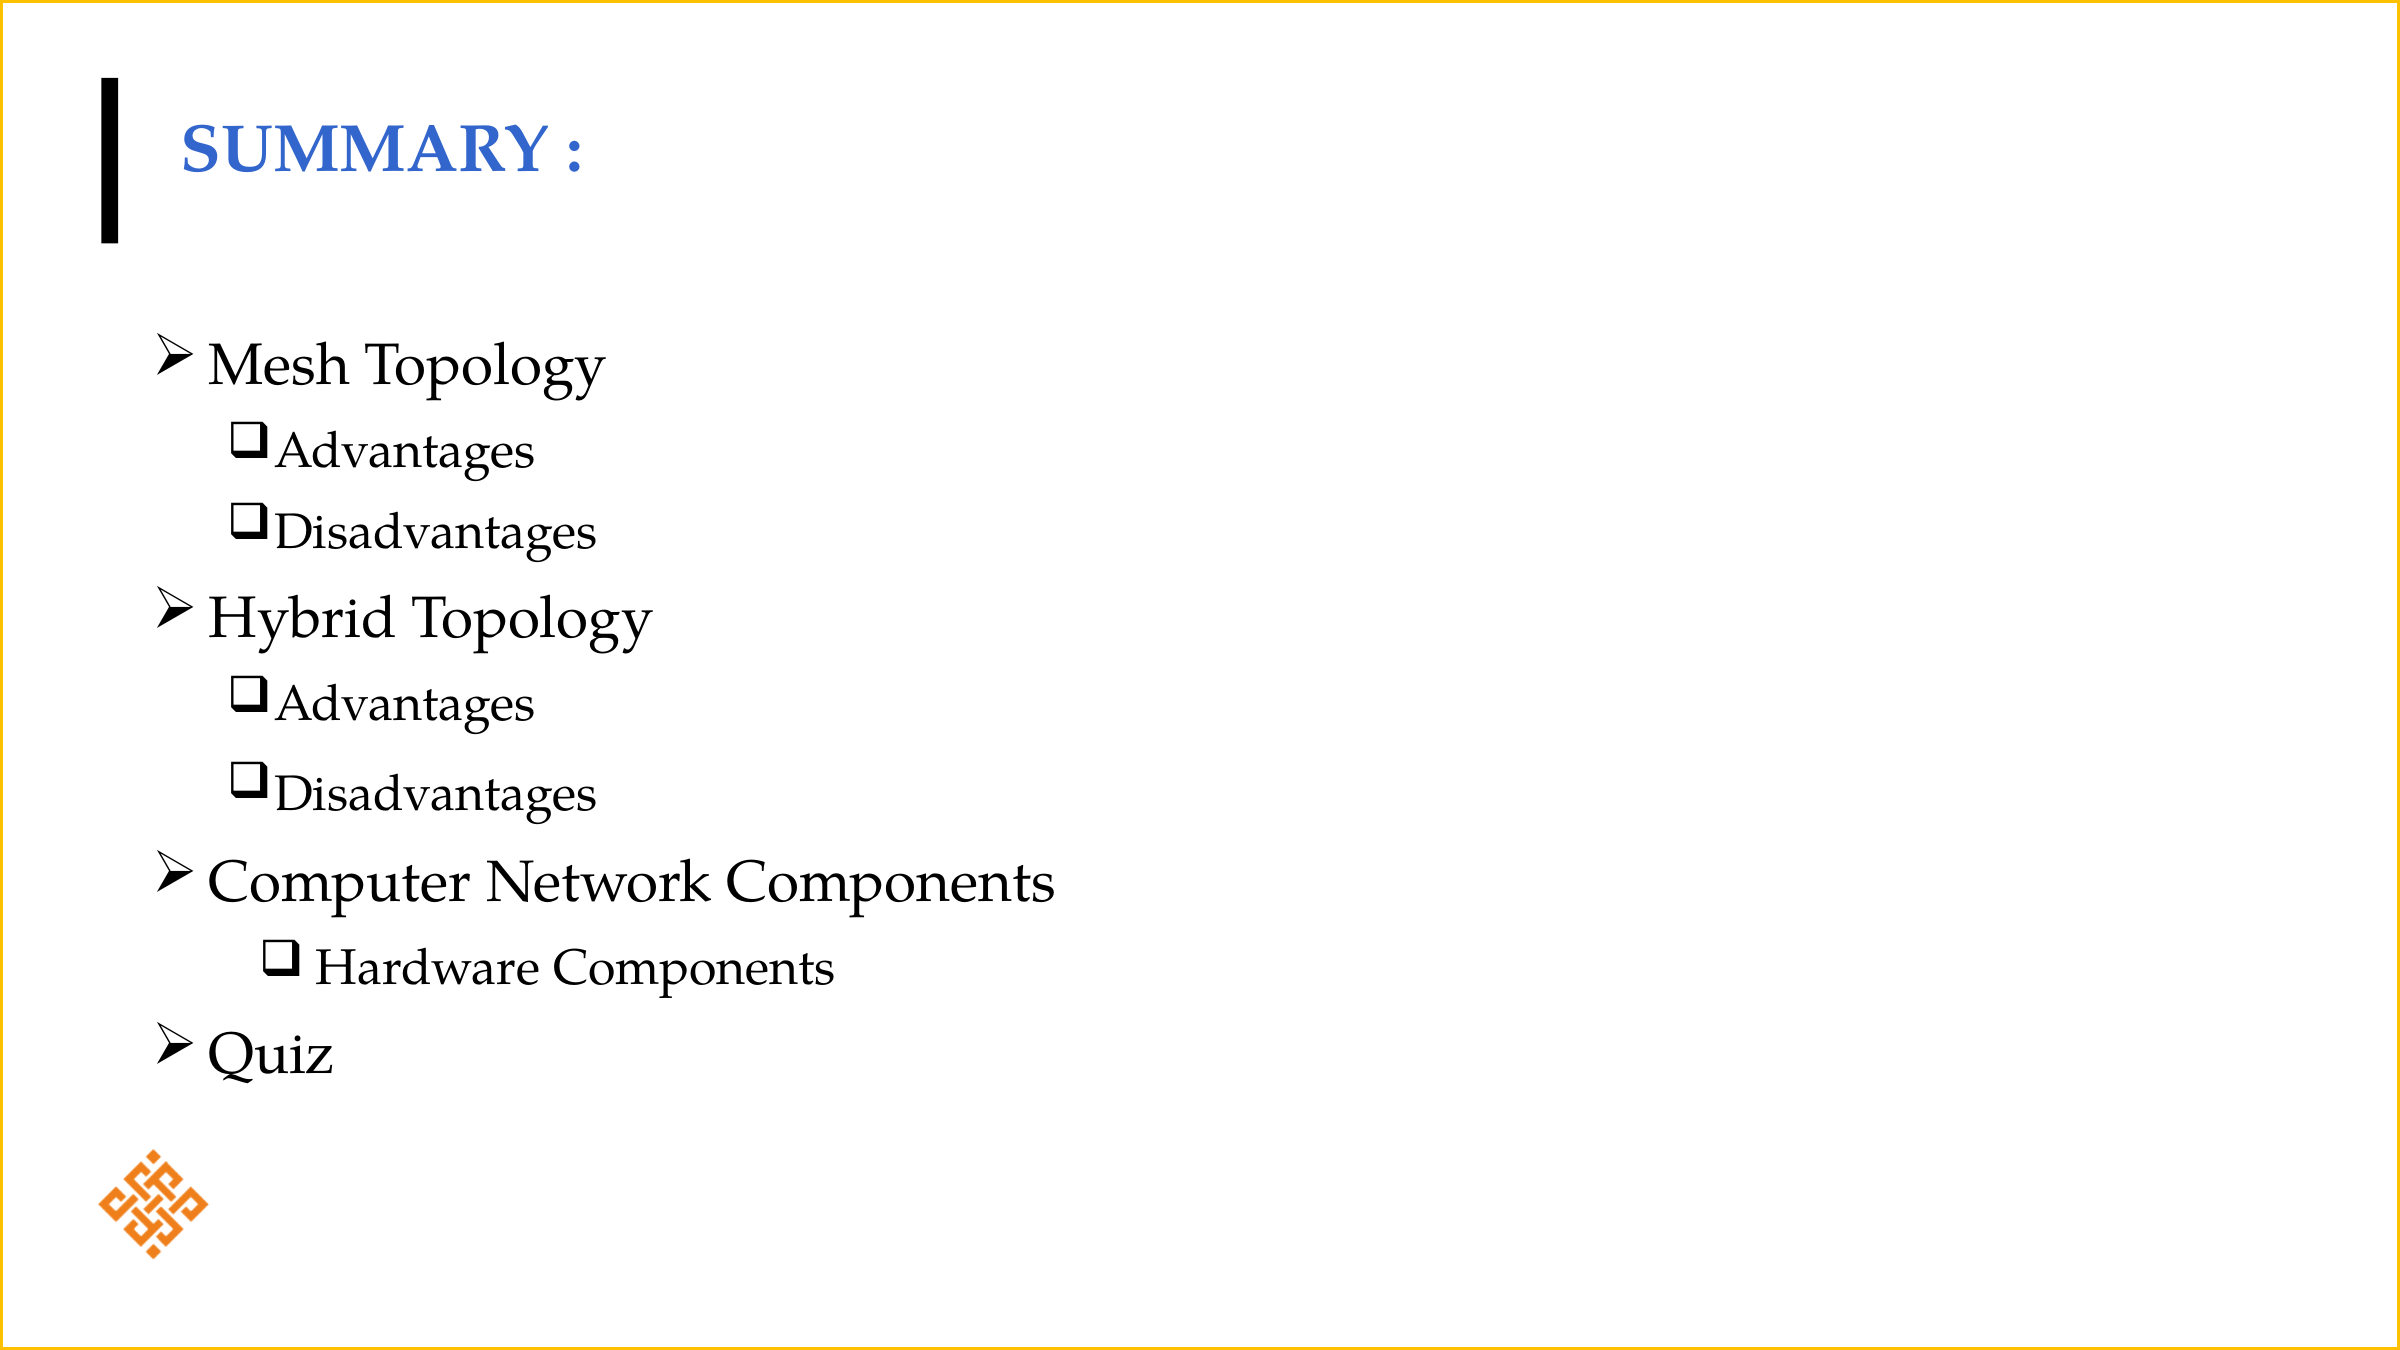

# Summary :

Mesh Topology
Advantages
Disadvantages
Hybrid Topology
Advantages
Disadvantages
Computer Network Components
Hardware Components
Quiz